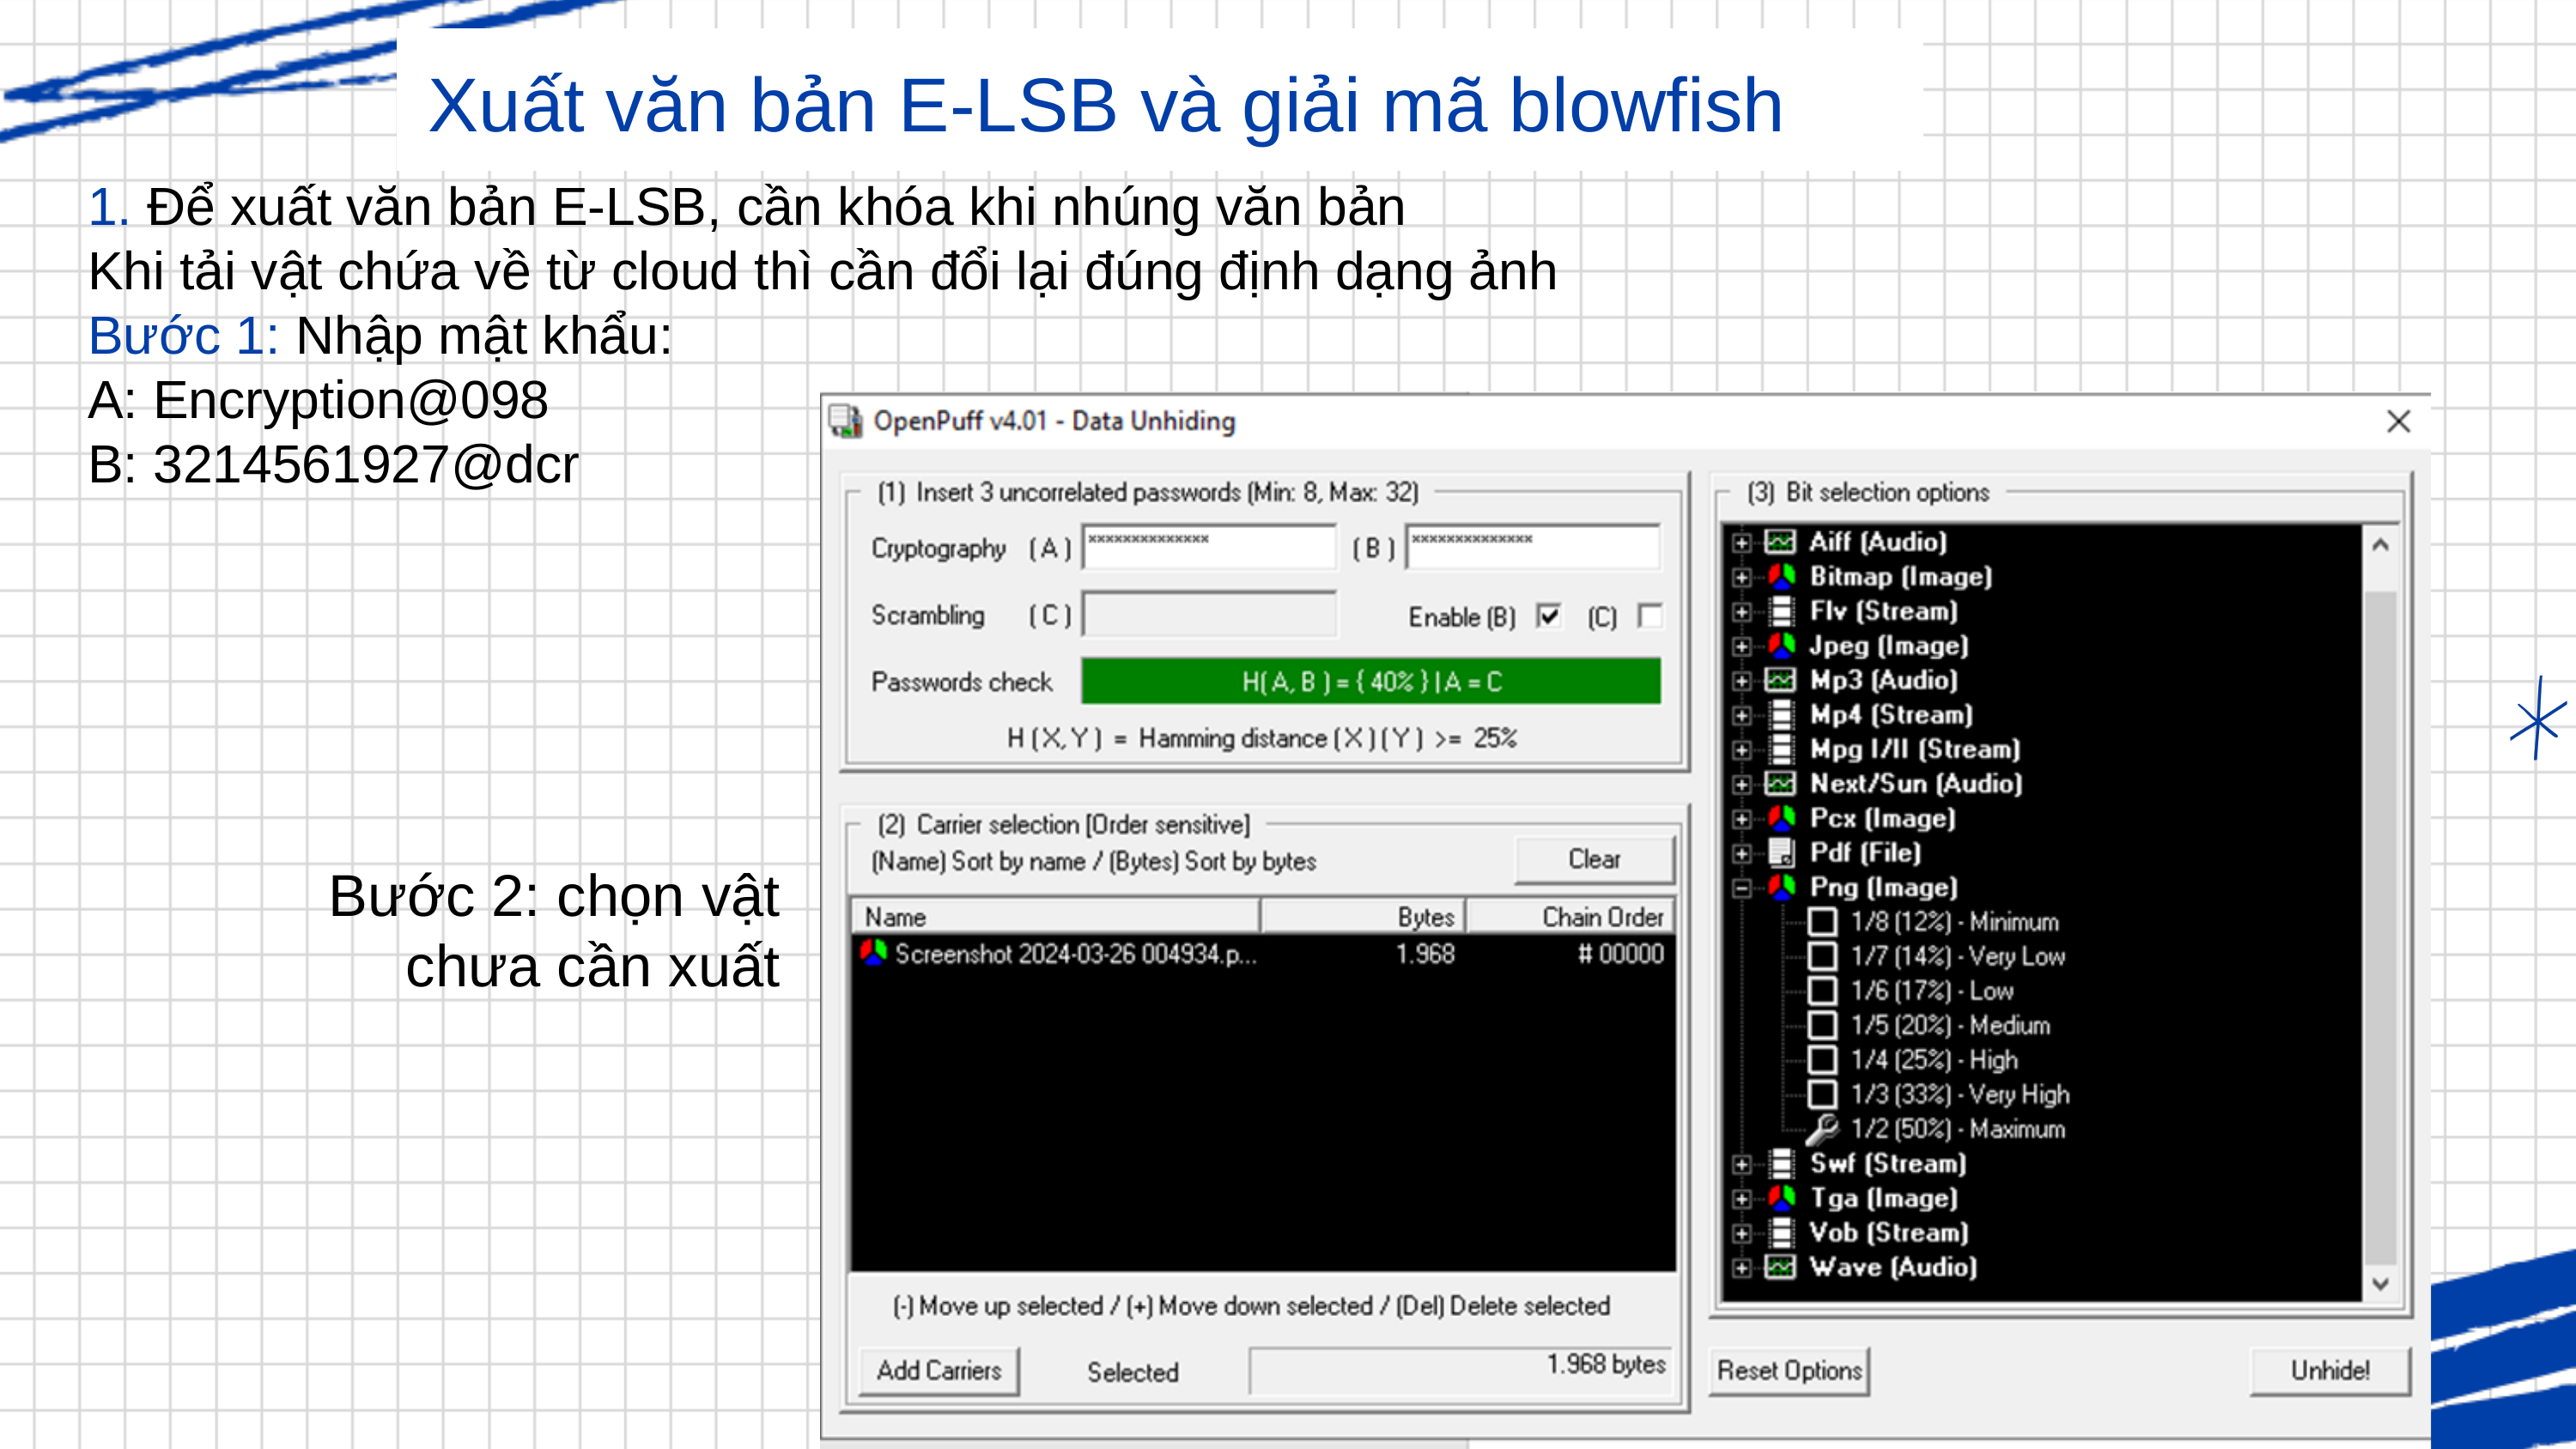

Xuất văn bản E-LSB và giải mã blowfish
1. Để xuất văn bản E-LSB, cần khóa khi nhúng văn bản
Khi tải vật chứa về từ cloud thì cần đổi lại đúng định dạng ảnh
Bước 1: Nhập mật khẩu:
A: Encryption@098
B: 3214561927@dcr

Bước 2: chọn vật chưa cần xuất